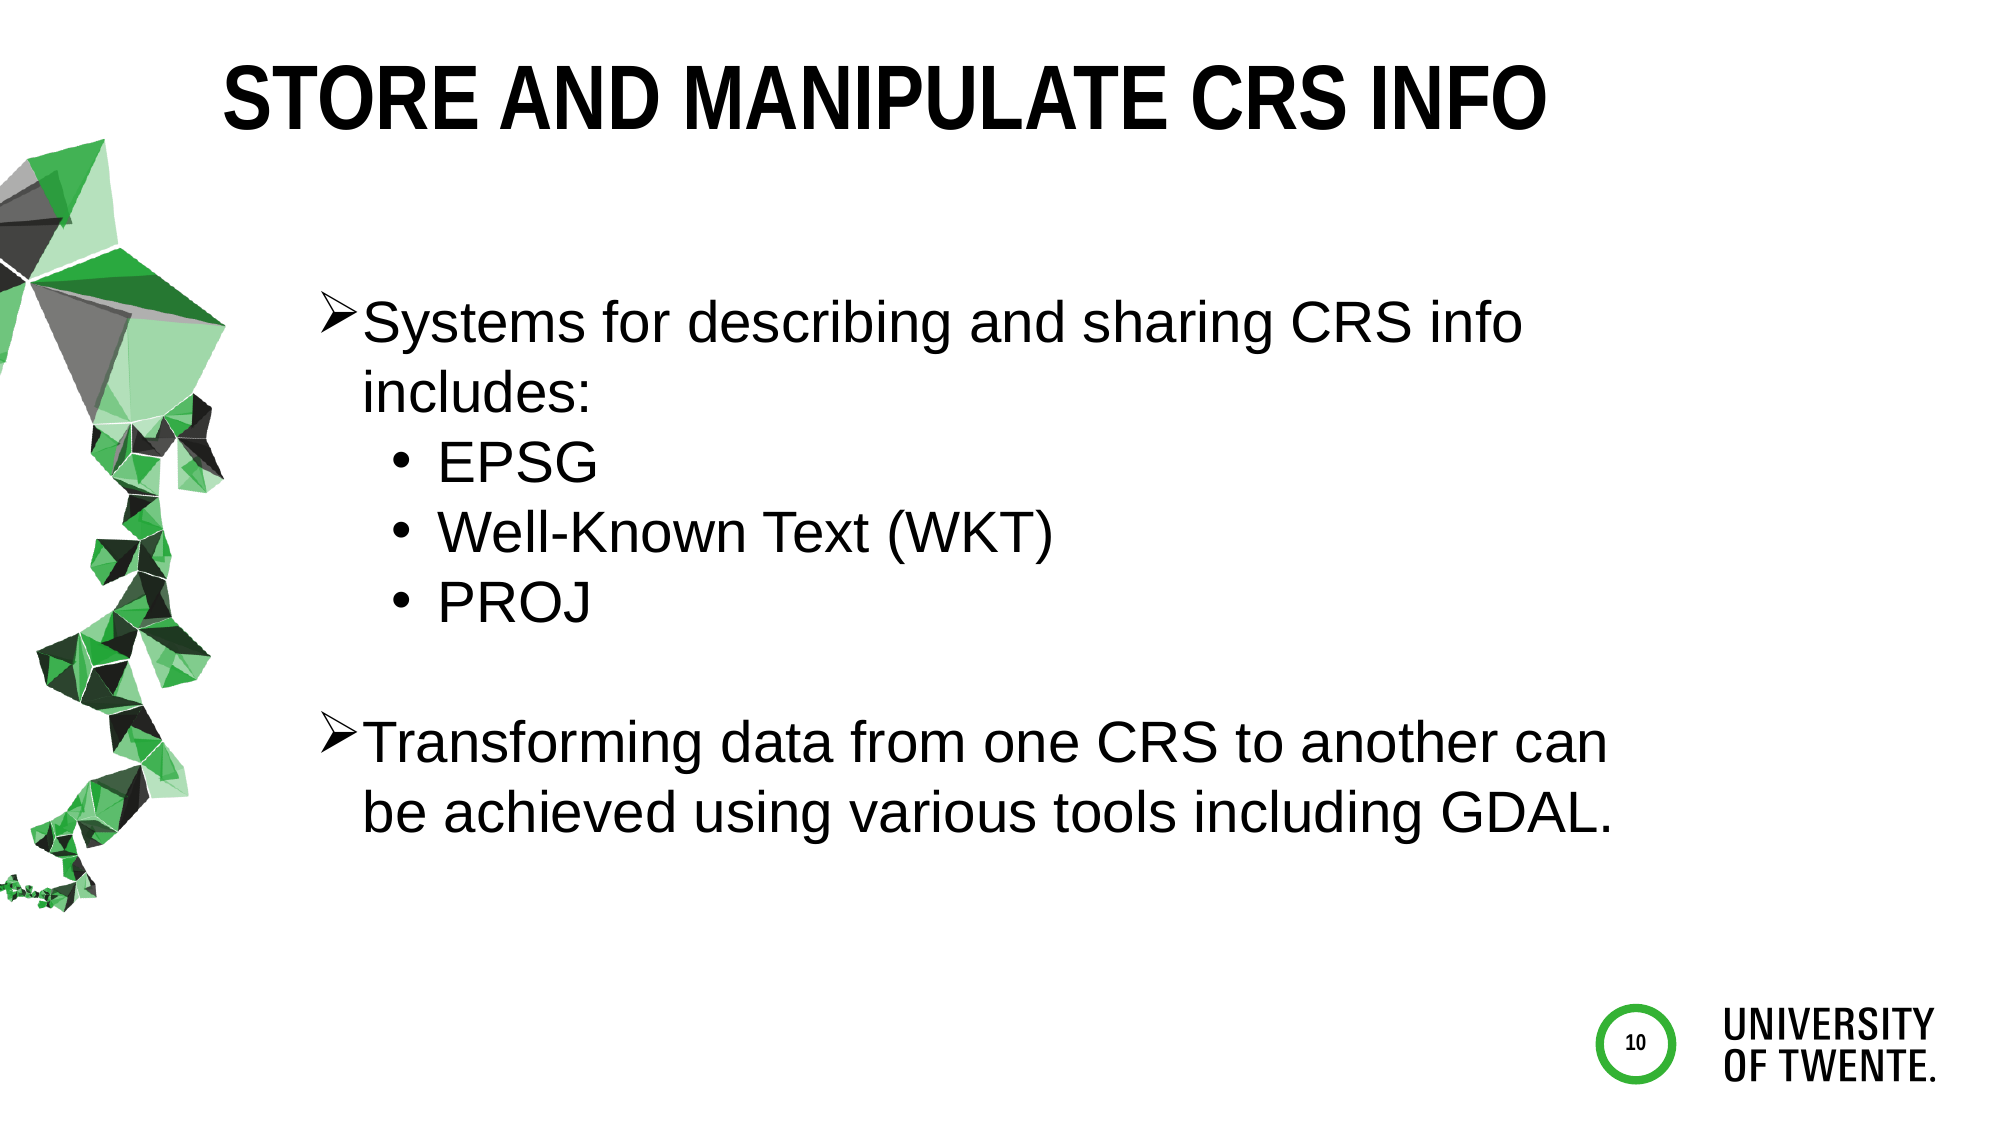

# Store and manipulate crs info
Systems for describing and sharing CRS info includes:
EPSG
Well-Known Text (WKT)
PROJ

Transforming data from one CRS to another can be achieved using various tools including GDAL.
10